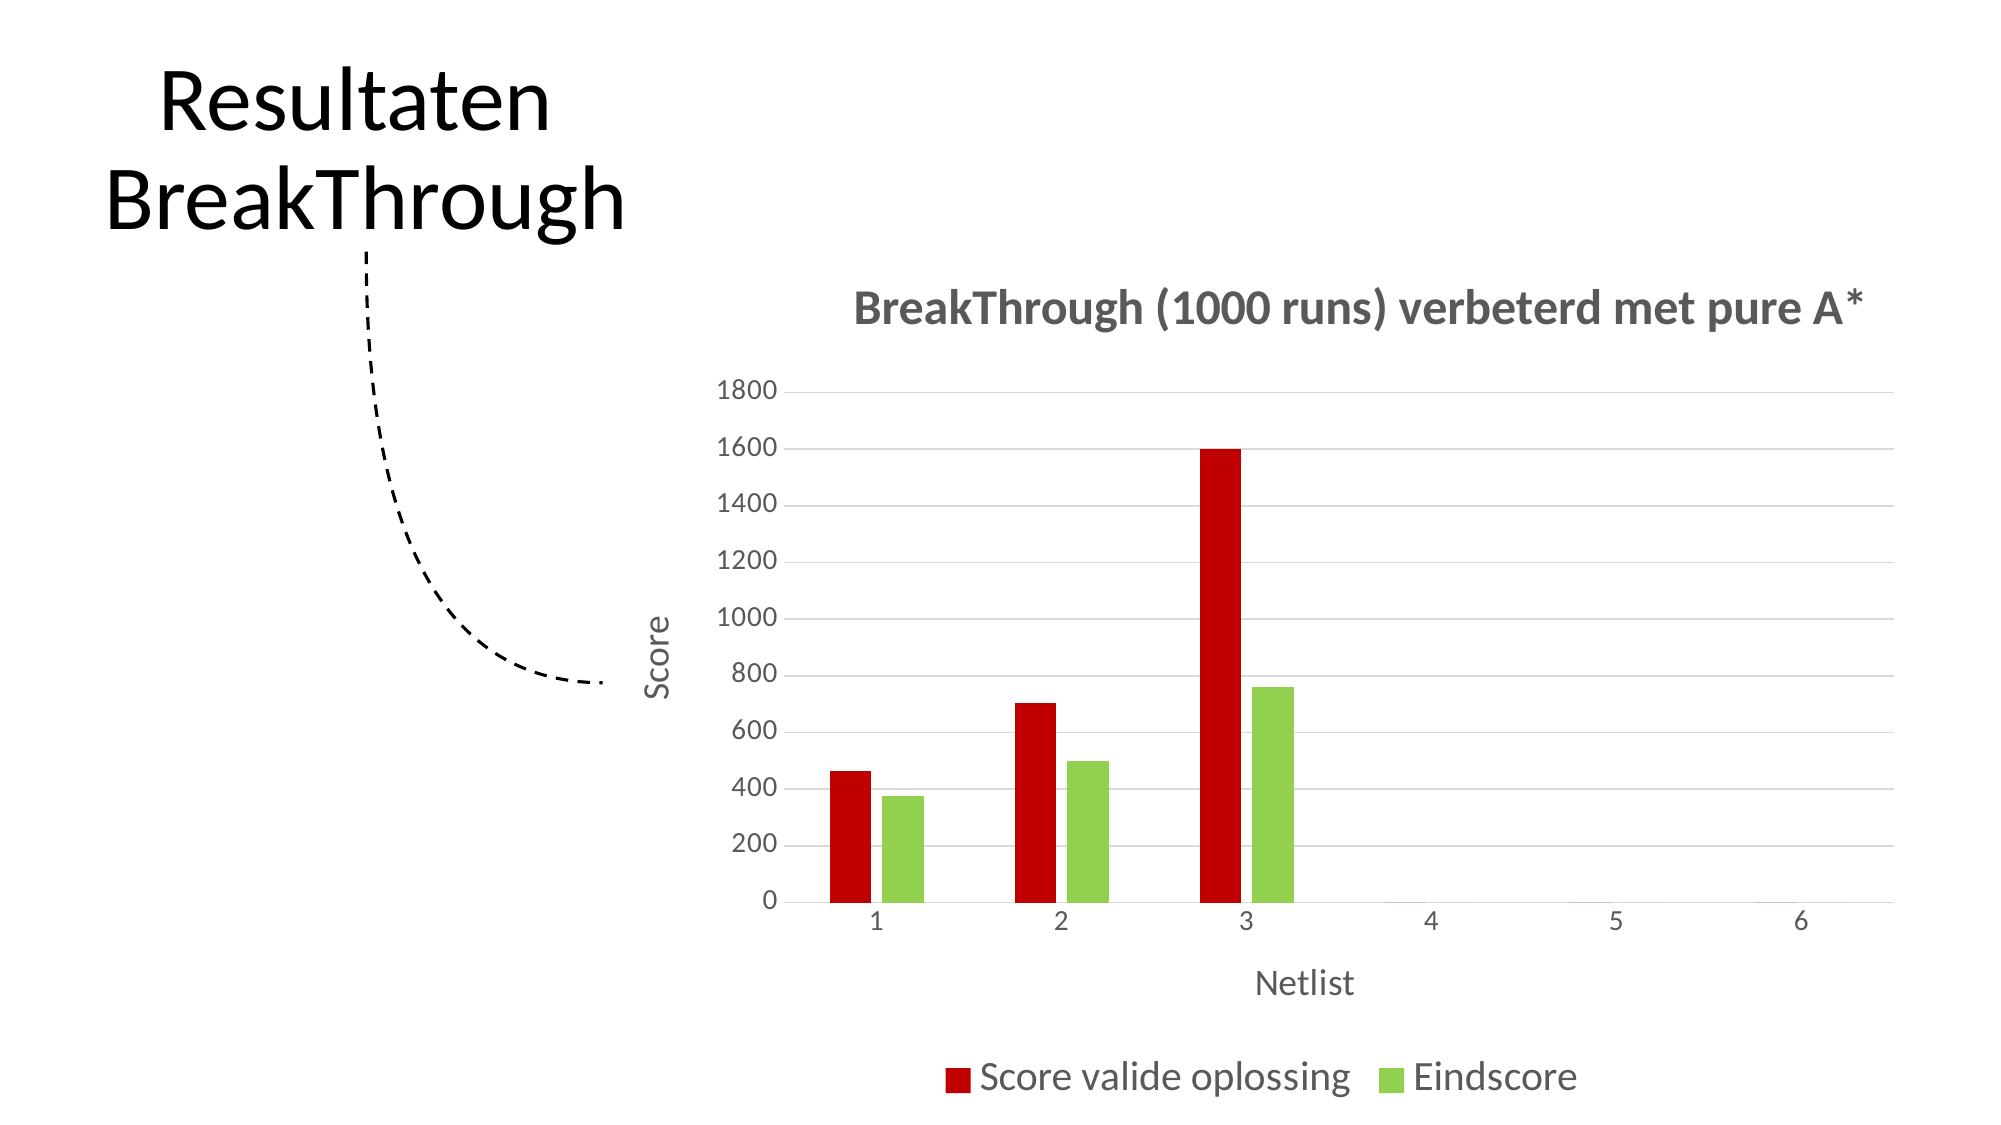

# Resultaten BreakThrough

### Chart: BreakThrough (1000 runs) verbeterd met pure A*

| Category |  |  |
|---|---|---|